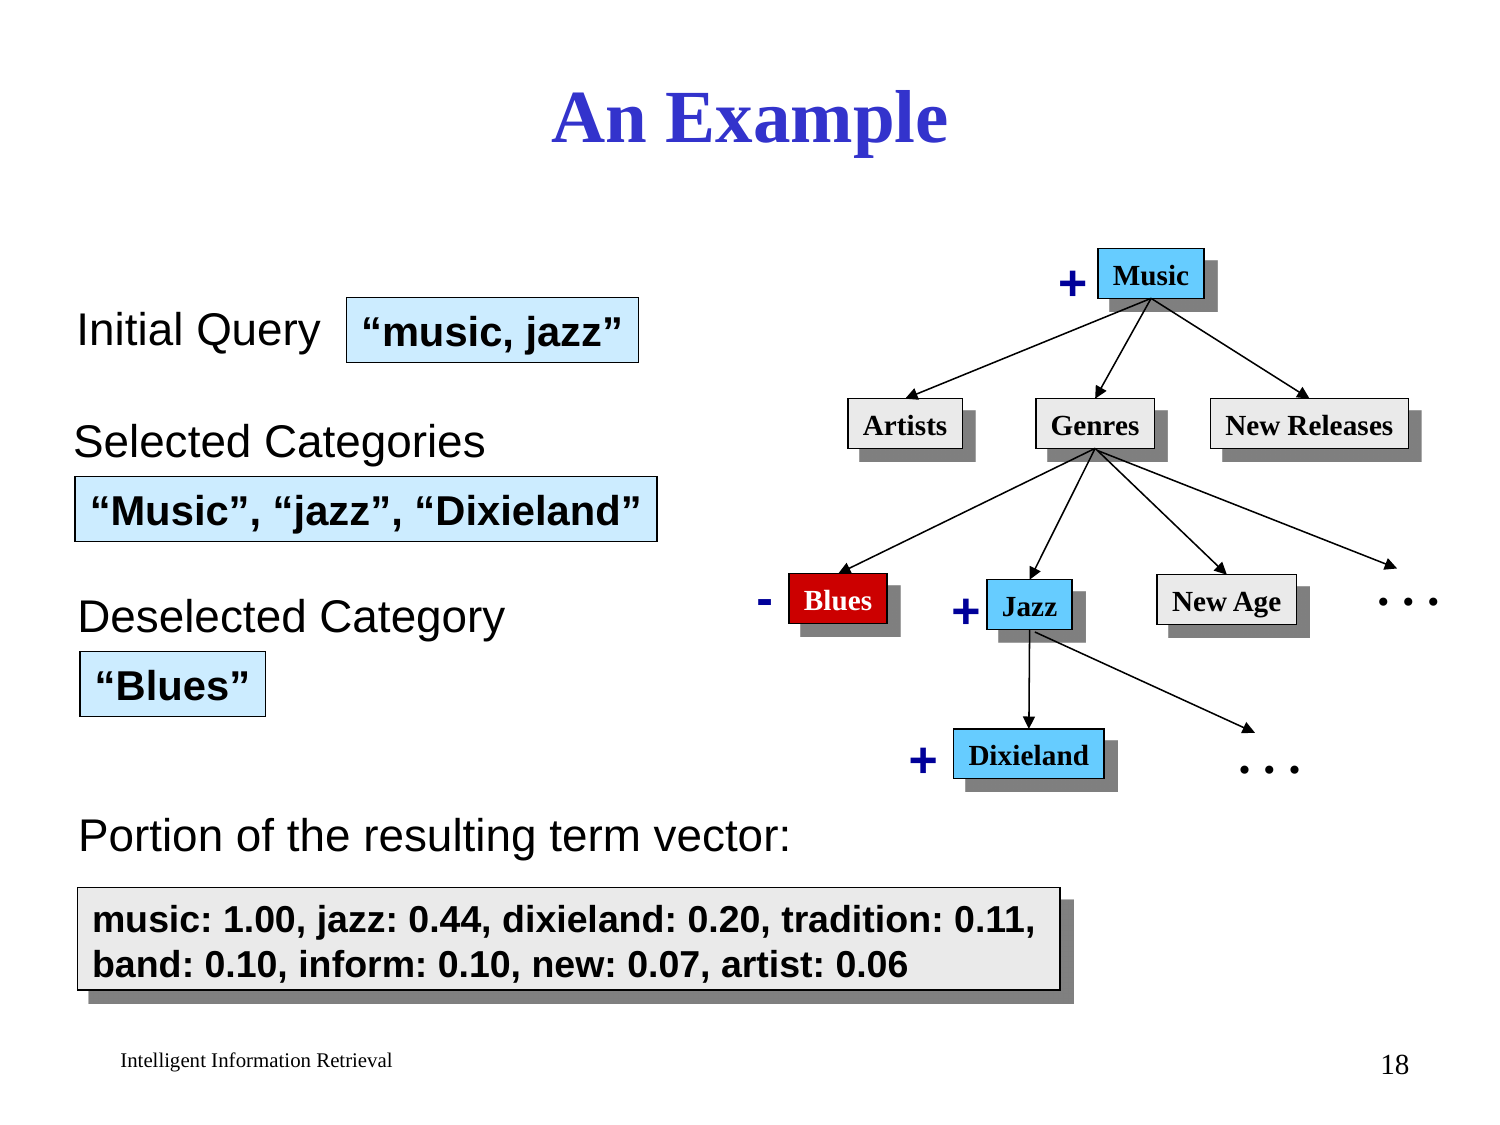

# An Example
+
Music
Artists
Genres
New Releases

. . .
-
+
Blues
New Age
Jazz

. . .
+
Dixieland
Initial Query
“music, jazz”
Selected Categories
“Music”, “jazz”, “Dixieland”
Deselected Category
“Blues”
Portion of the resulting term vector:
music: 1.00, jazz: 0.44, dixieland: 0.20, tradition: 0.11,
band: 0.10, inform: 0.10, new: 0.07, artist: 0.06
18
Intelligent Information Retrieval